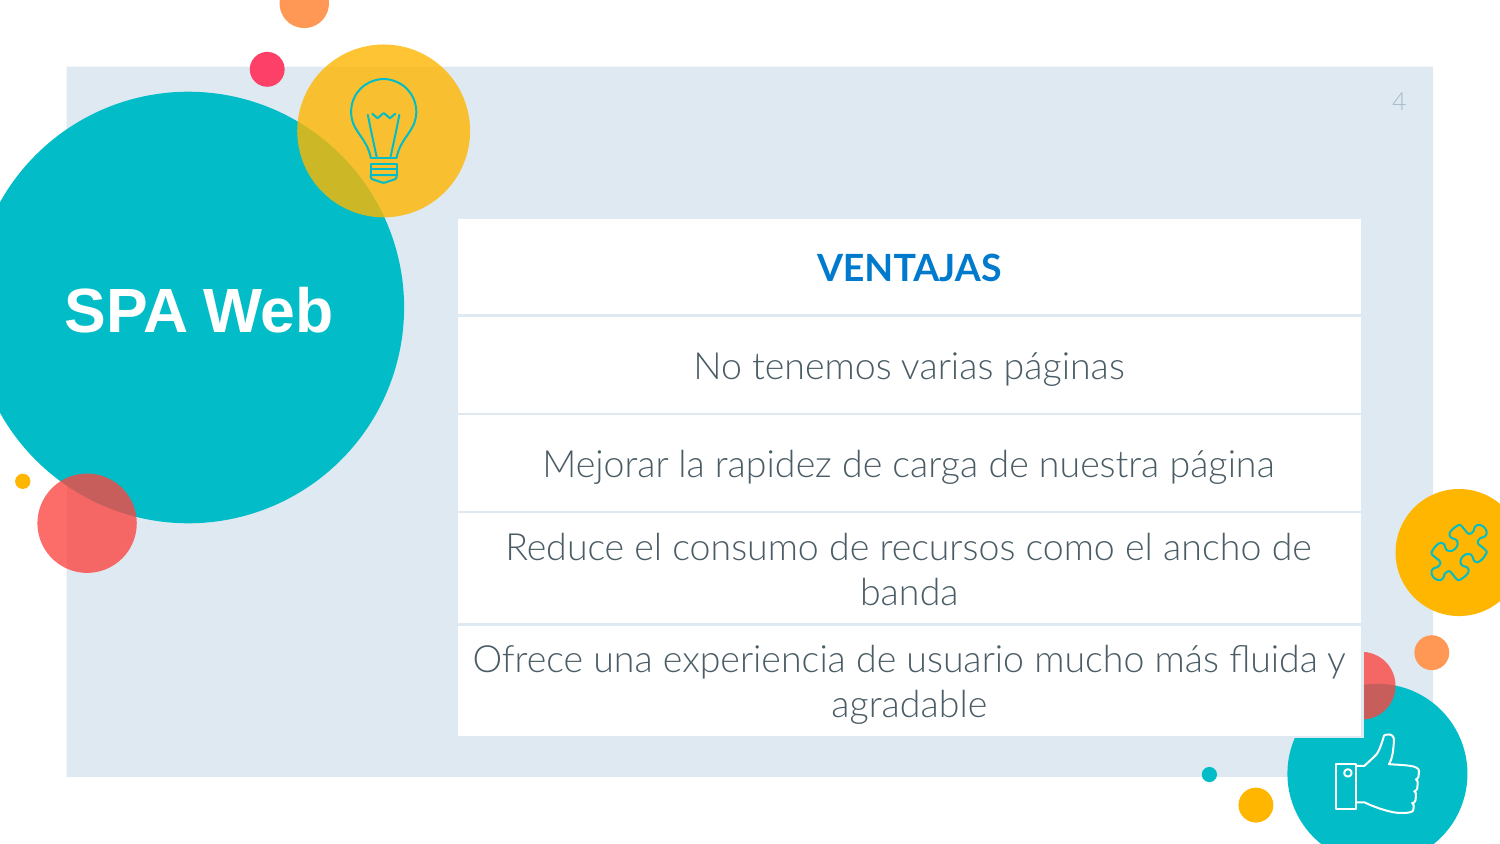

4
# SPA Web
| VENTAJAS |
| --- |
| No tenemos varias páginas |
| Mejorar la rapidez de carga de nuestra página |
| Reduce el consumo de recursos como el ancho de banda |
| Ofrece una experiencia de usuario mucho más fluida y agradable |